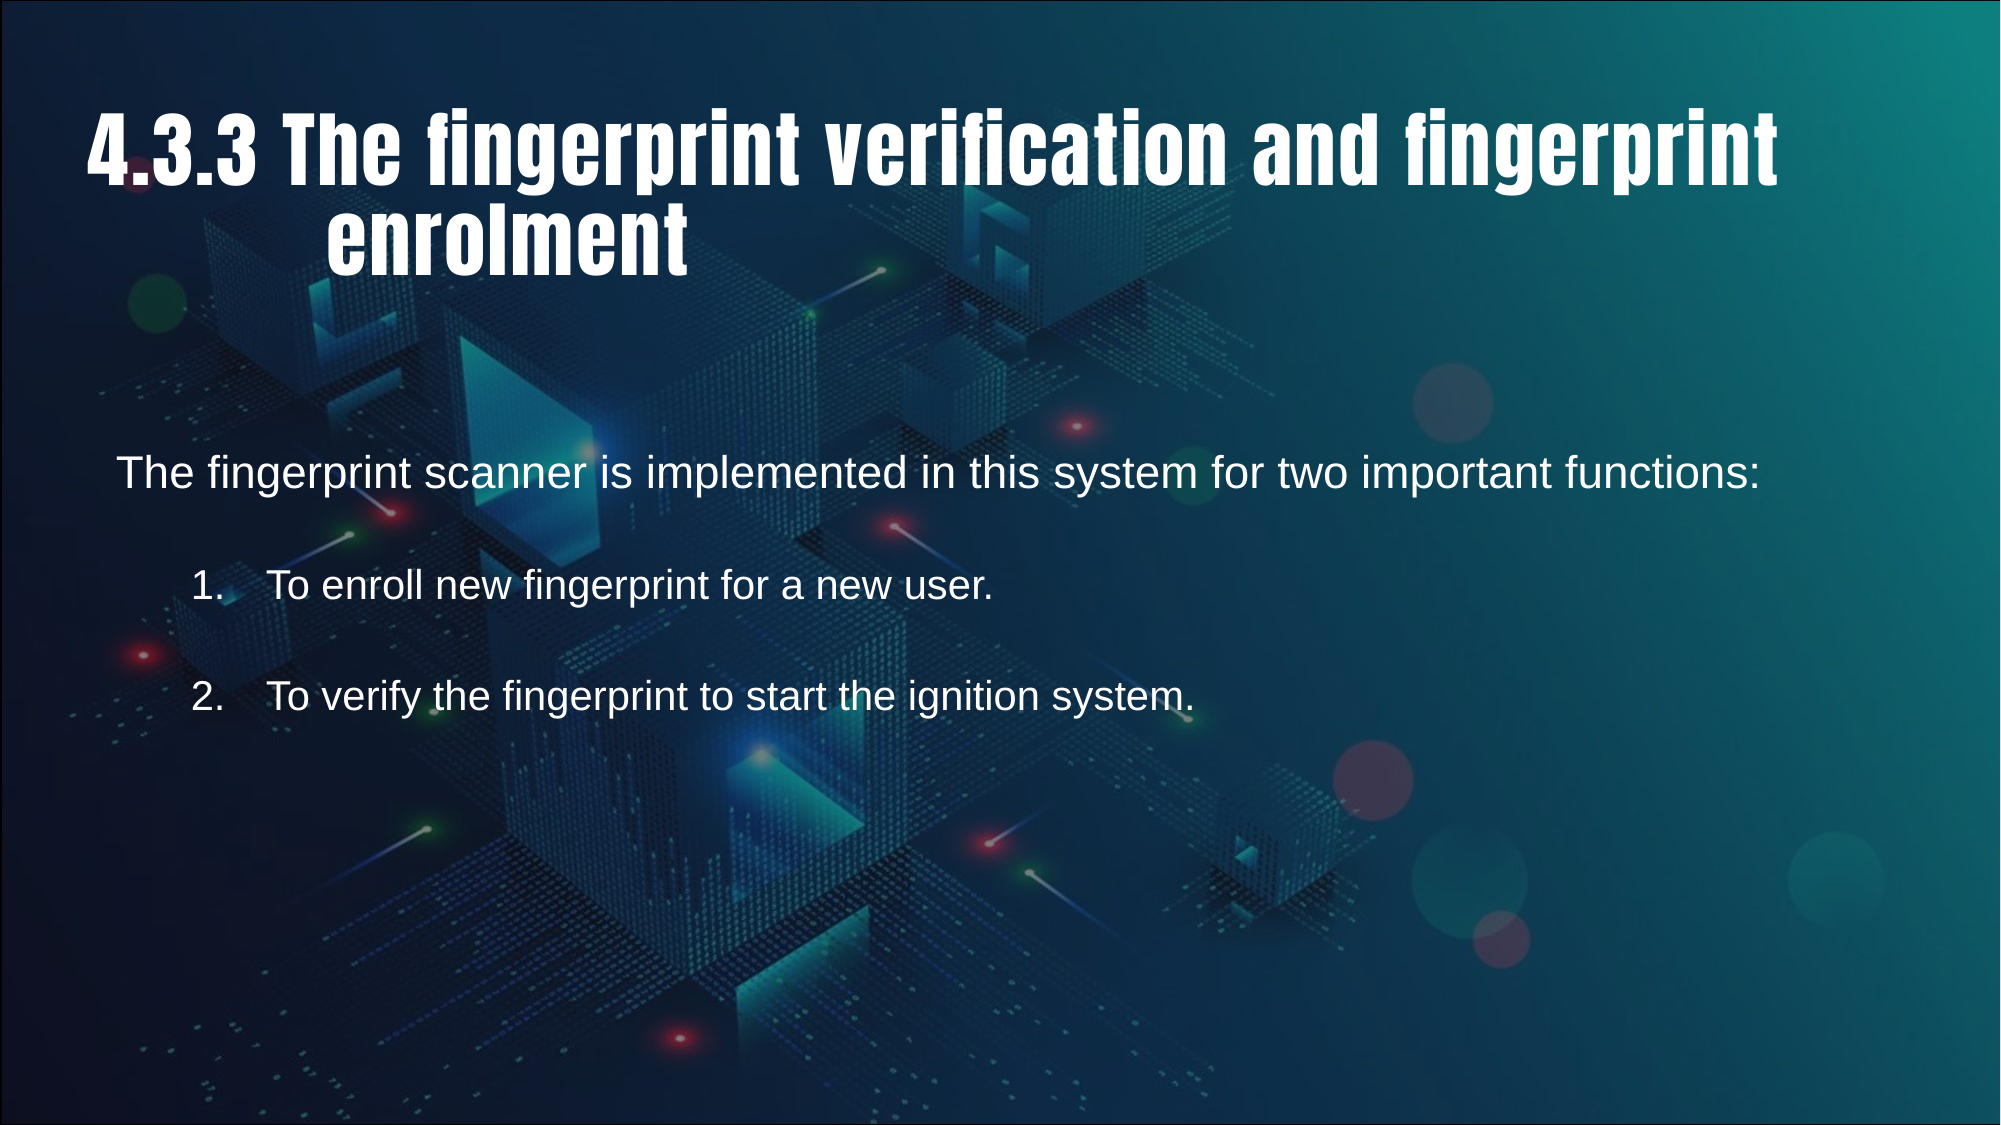

# 4.3.3 The fingerprint verification and fingerprint enrolment

The fingerprint scanner is implemented in this system for two important functions:
To enroll new fingerprint for a new user.
To verify the fingerprint to start the ignition system.